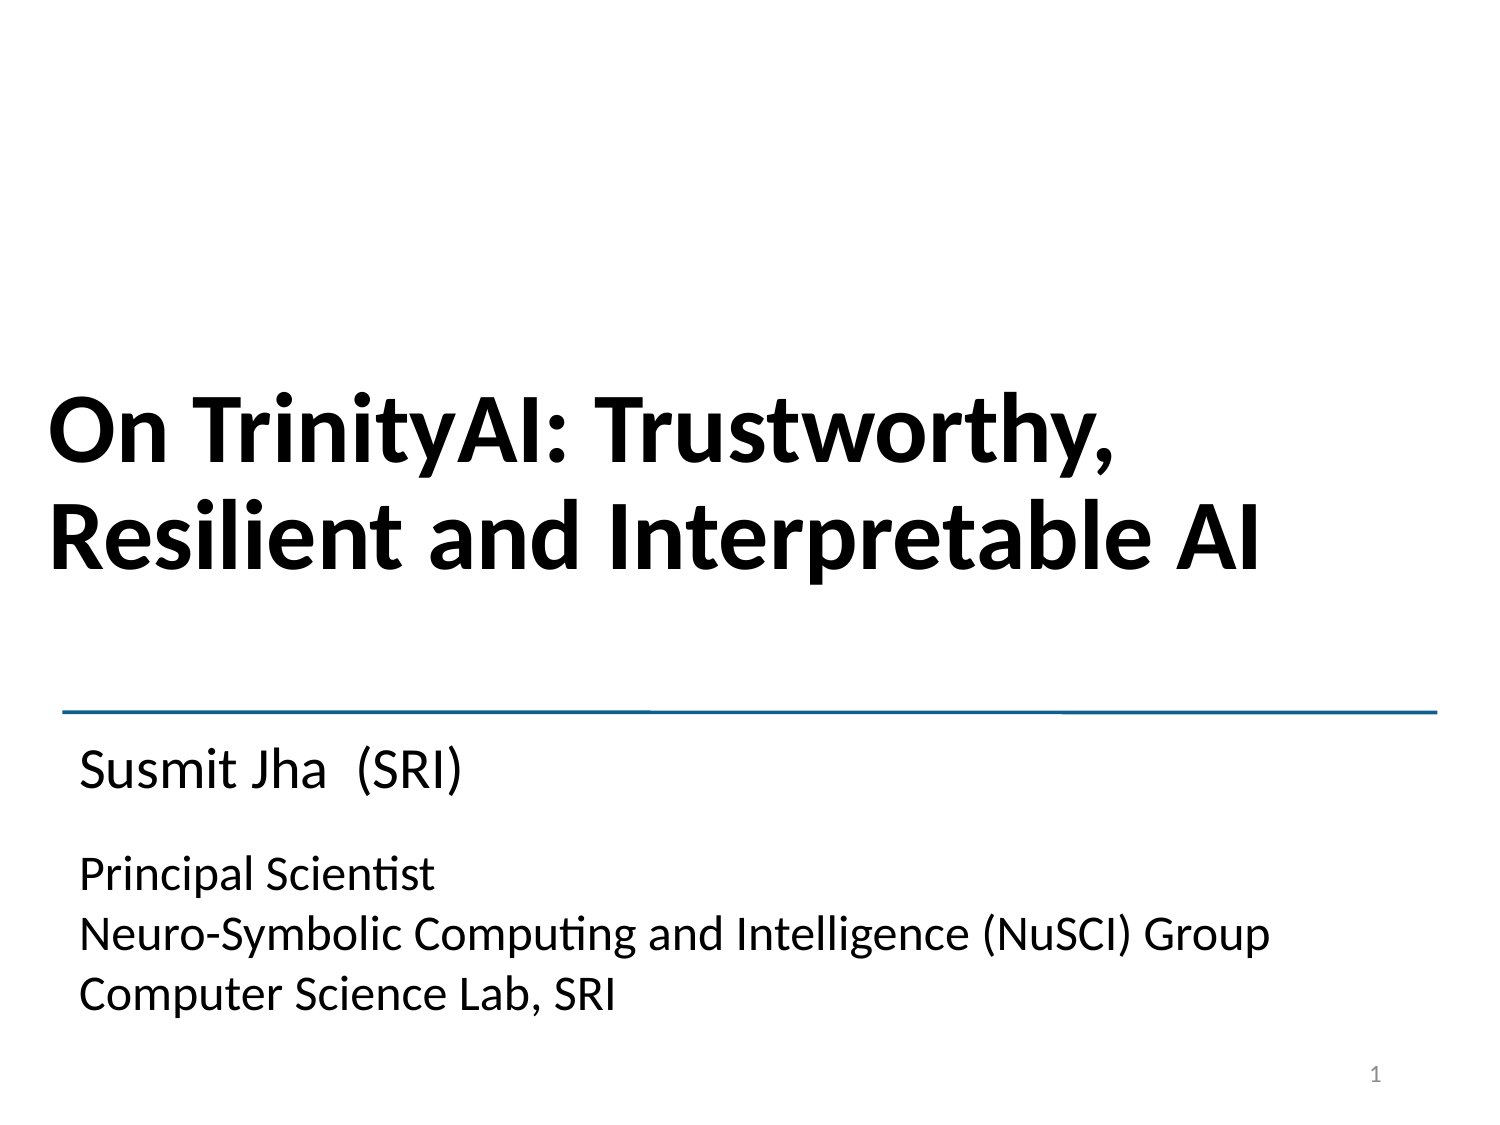

# On TrinityAI: Trustworthy, Resilient and Interpretable AI
Susmit Jha  (SRI)

Principal Scientist
Neuro-Symbolic Computing and Intelligence (NuSCI) Group
Computer Science Lab, SRI
1